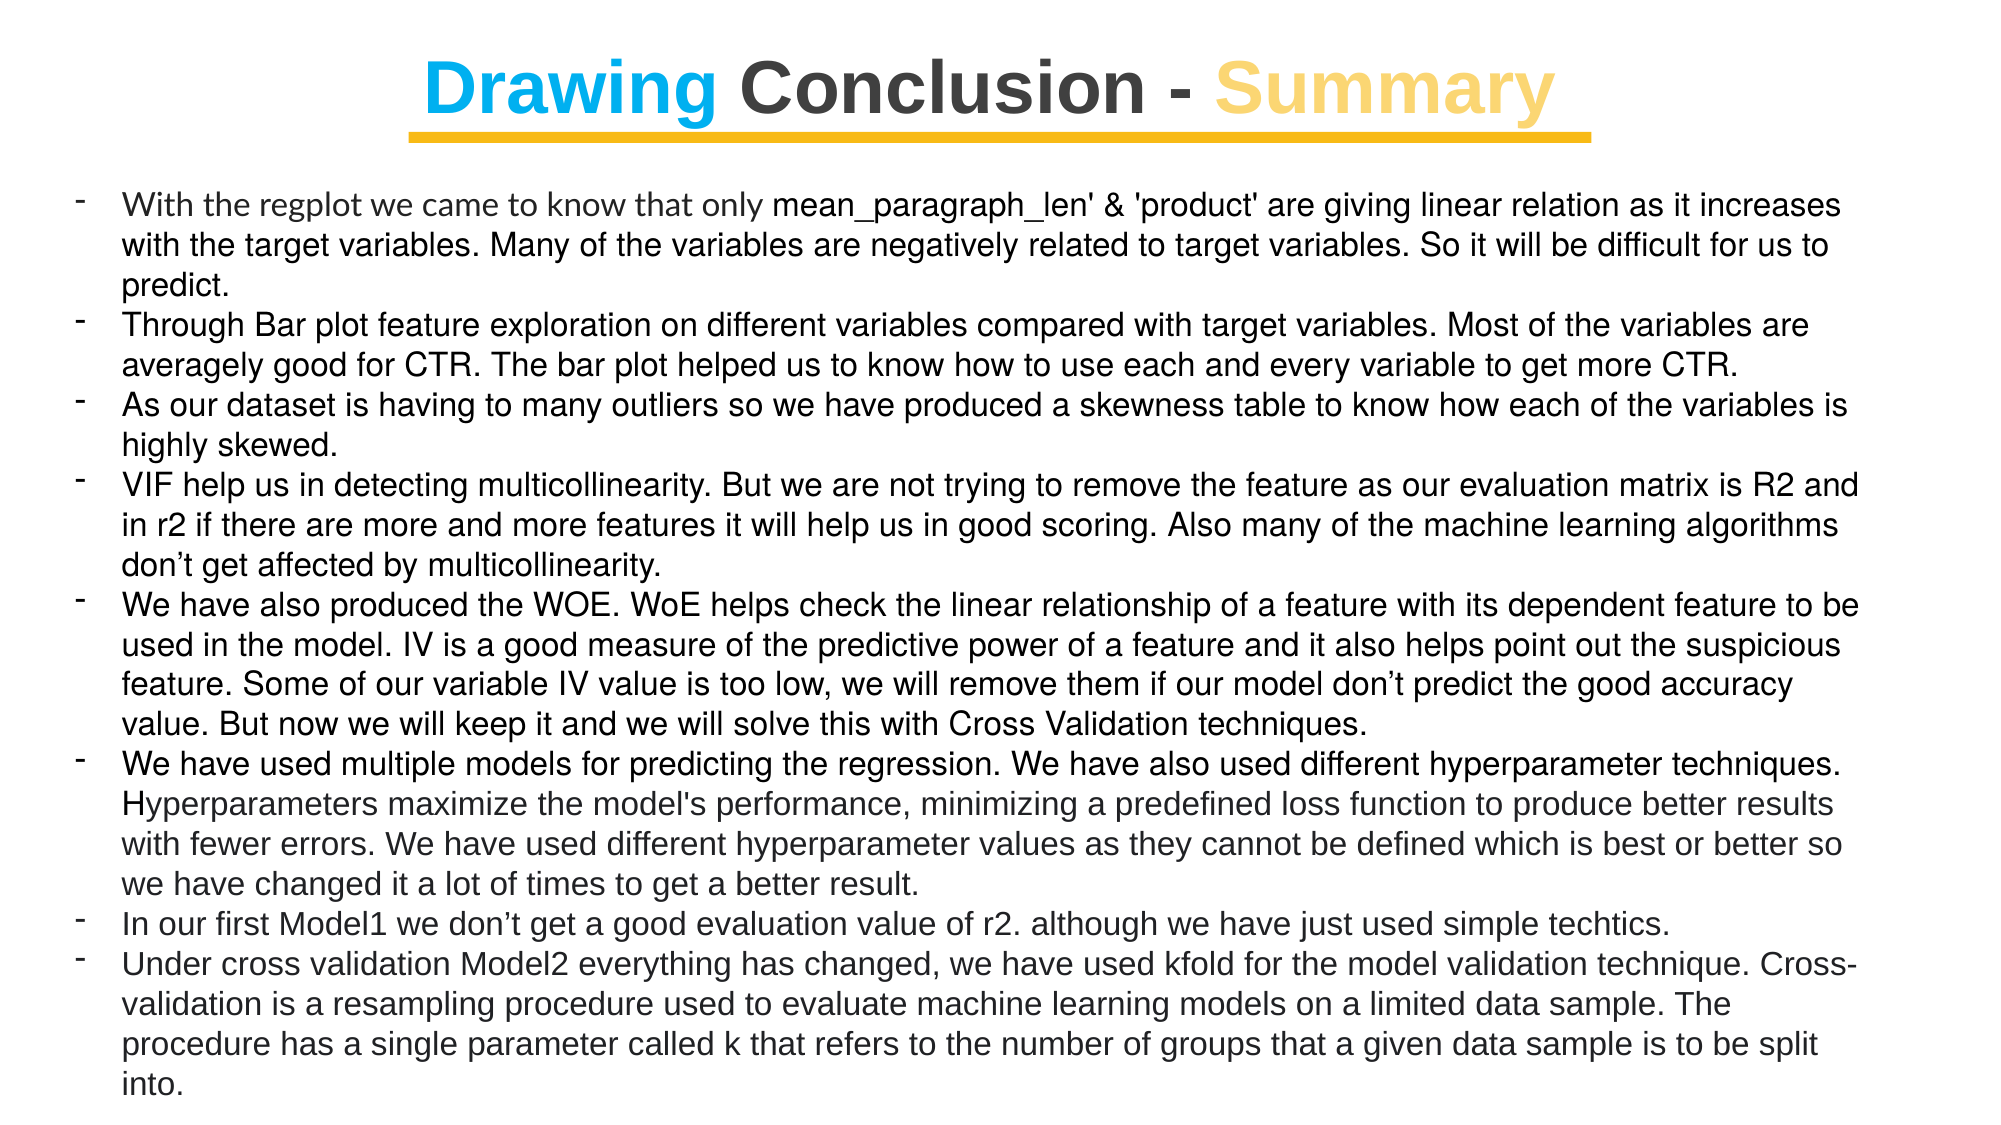

Drawing Conclusion - Summary

With the regplot we came to know that only mean_paragraph_len' & 'product' are giving linear relation as it increases with the target variables. Many of the variables are negatively related to target variables. So it will be difficult for us to predict.
Through Bar plot feature exploration on different variables compared with target variables. Most of the variables are averagely good for CTR. The bar plot helped us to know how to use each and every variable to get more CTR.
As our dataset is having to many outliers so we have produced a skewness table to know how each of the variables is highly skewed.
VIF help us in detecting multicollinearity. But we are not trying to remove the feature as our evaluation matrix is R2 and in r2 if there are more and more features it will help us in good scoring. Also many of the machine learning algorithms don’t get affected by multicollinearity.
We have also produced the WOE. WoE helps check the linear relationship of a feature with its dependent feature to be used in the model. IV is a good measure of the predictive power of a feature and it also helps point out the suspicious feature. Some of our variable IV value is too low, we will remove them if our model don’t predict the good accuracy value. But now we will keep it and we will solve this with Cross Validation techniques.
We have used multiple models for predicting the regression. We have also used different hyperparameter techniques. Hyperparameters maximize the model's performance, minimizing a predefined loss function to produce better results with fewer errors. We have used different hyperparameter values as they cannot be defined which is best or better so we have changed it a lot of times to get a better result.
In our first Model1 we don’t get a good evaluation value of r2. although we have just used simple techtics.
Under cross validation Model2 everything has changed, we have used kfold for the model validation technique. Cross-validation is a resampling procedure used to evaluate machine learning models on a limited data sample. The procedure has a single parameter called k that refers to the number of groups that a given data sample is to be split into.